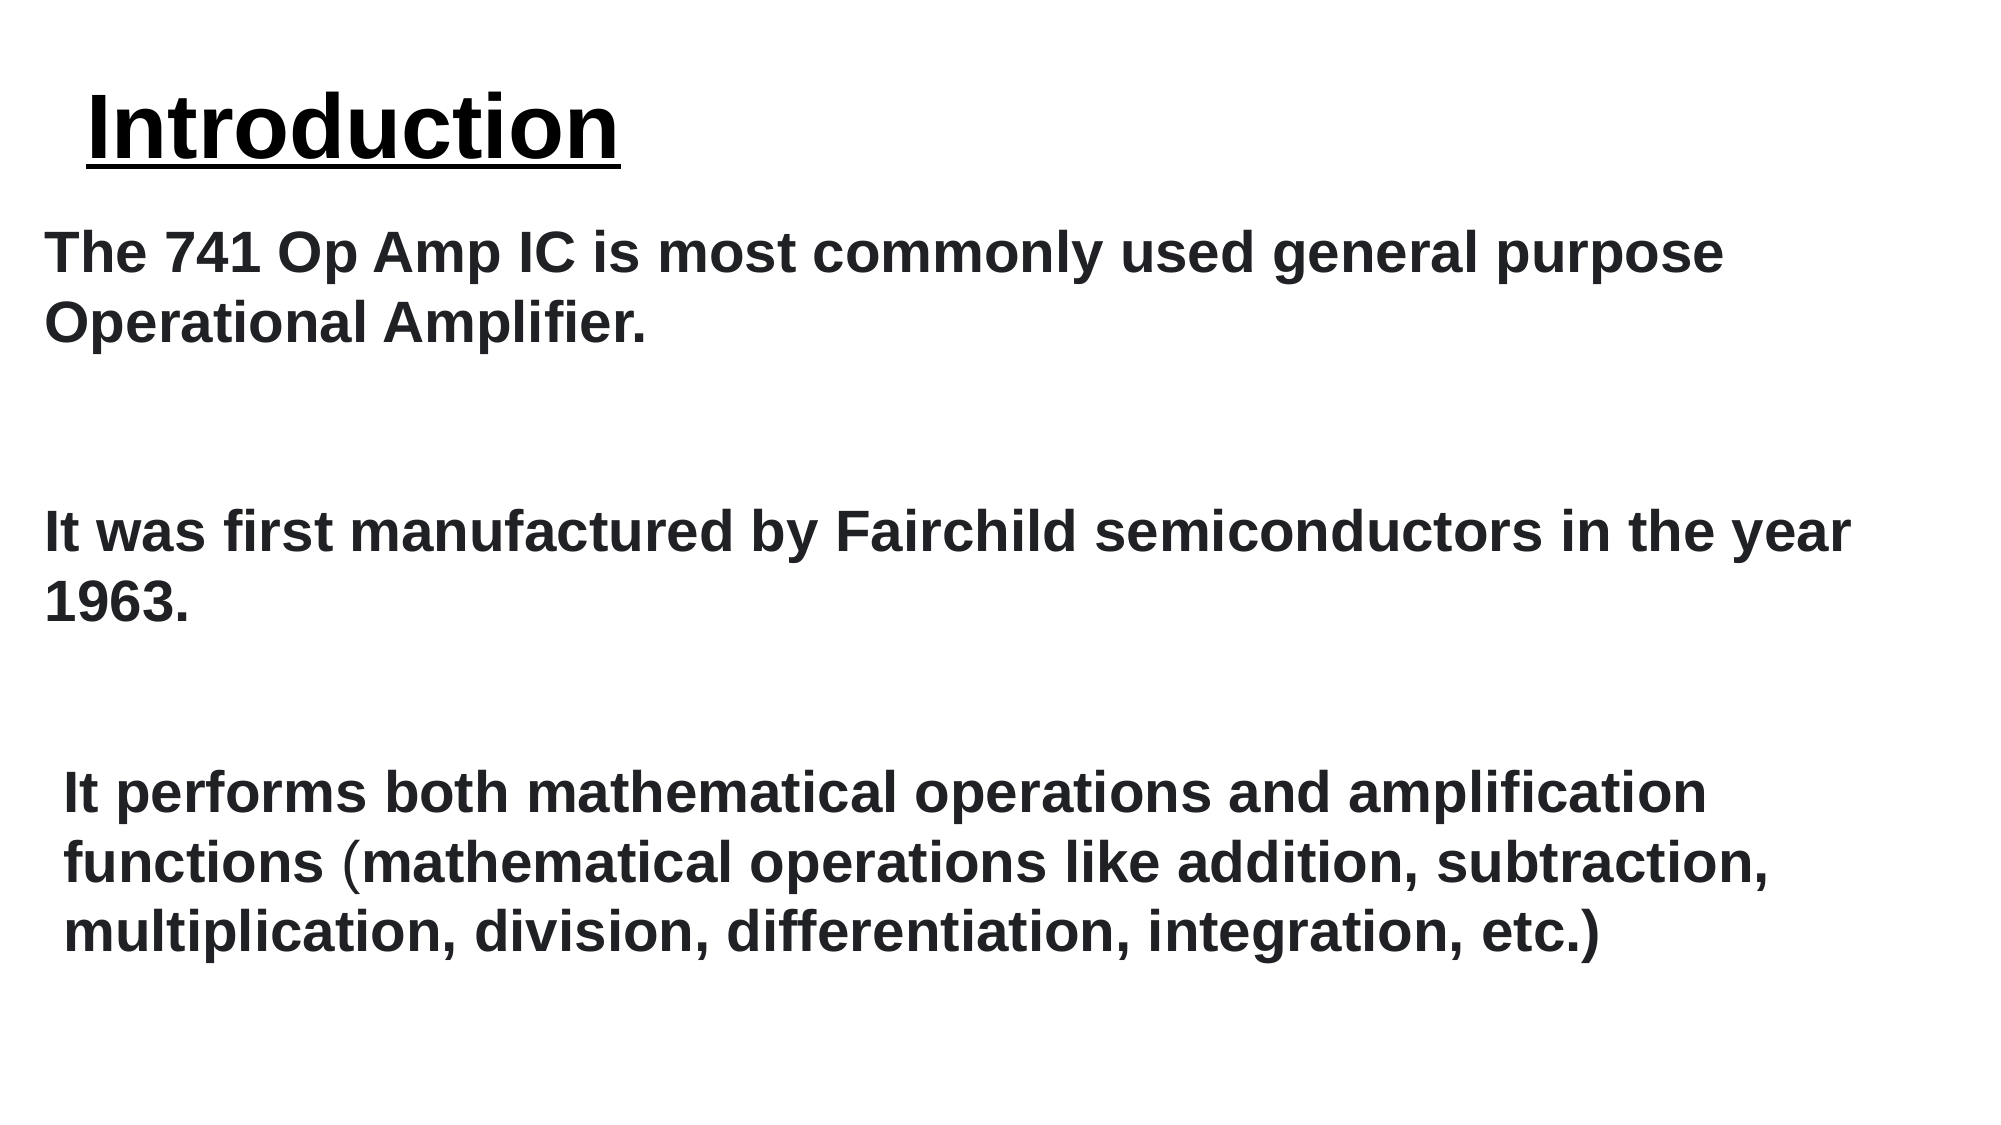

# Introduction
The 741 Op Amp IC is most commonly used general purpose Operational Amplifier.

It was first manufactured by Fairchild semiconductors in the year 1963.

It performs both mathematical operations and amplification functions (mathematical operations like addition, subtraction, multiplication, division, differentiation, integration, etc.)